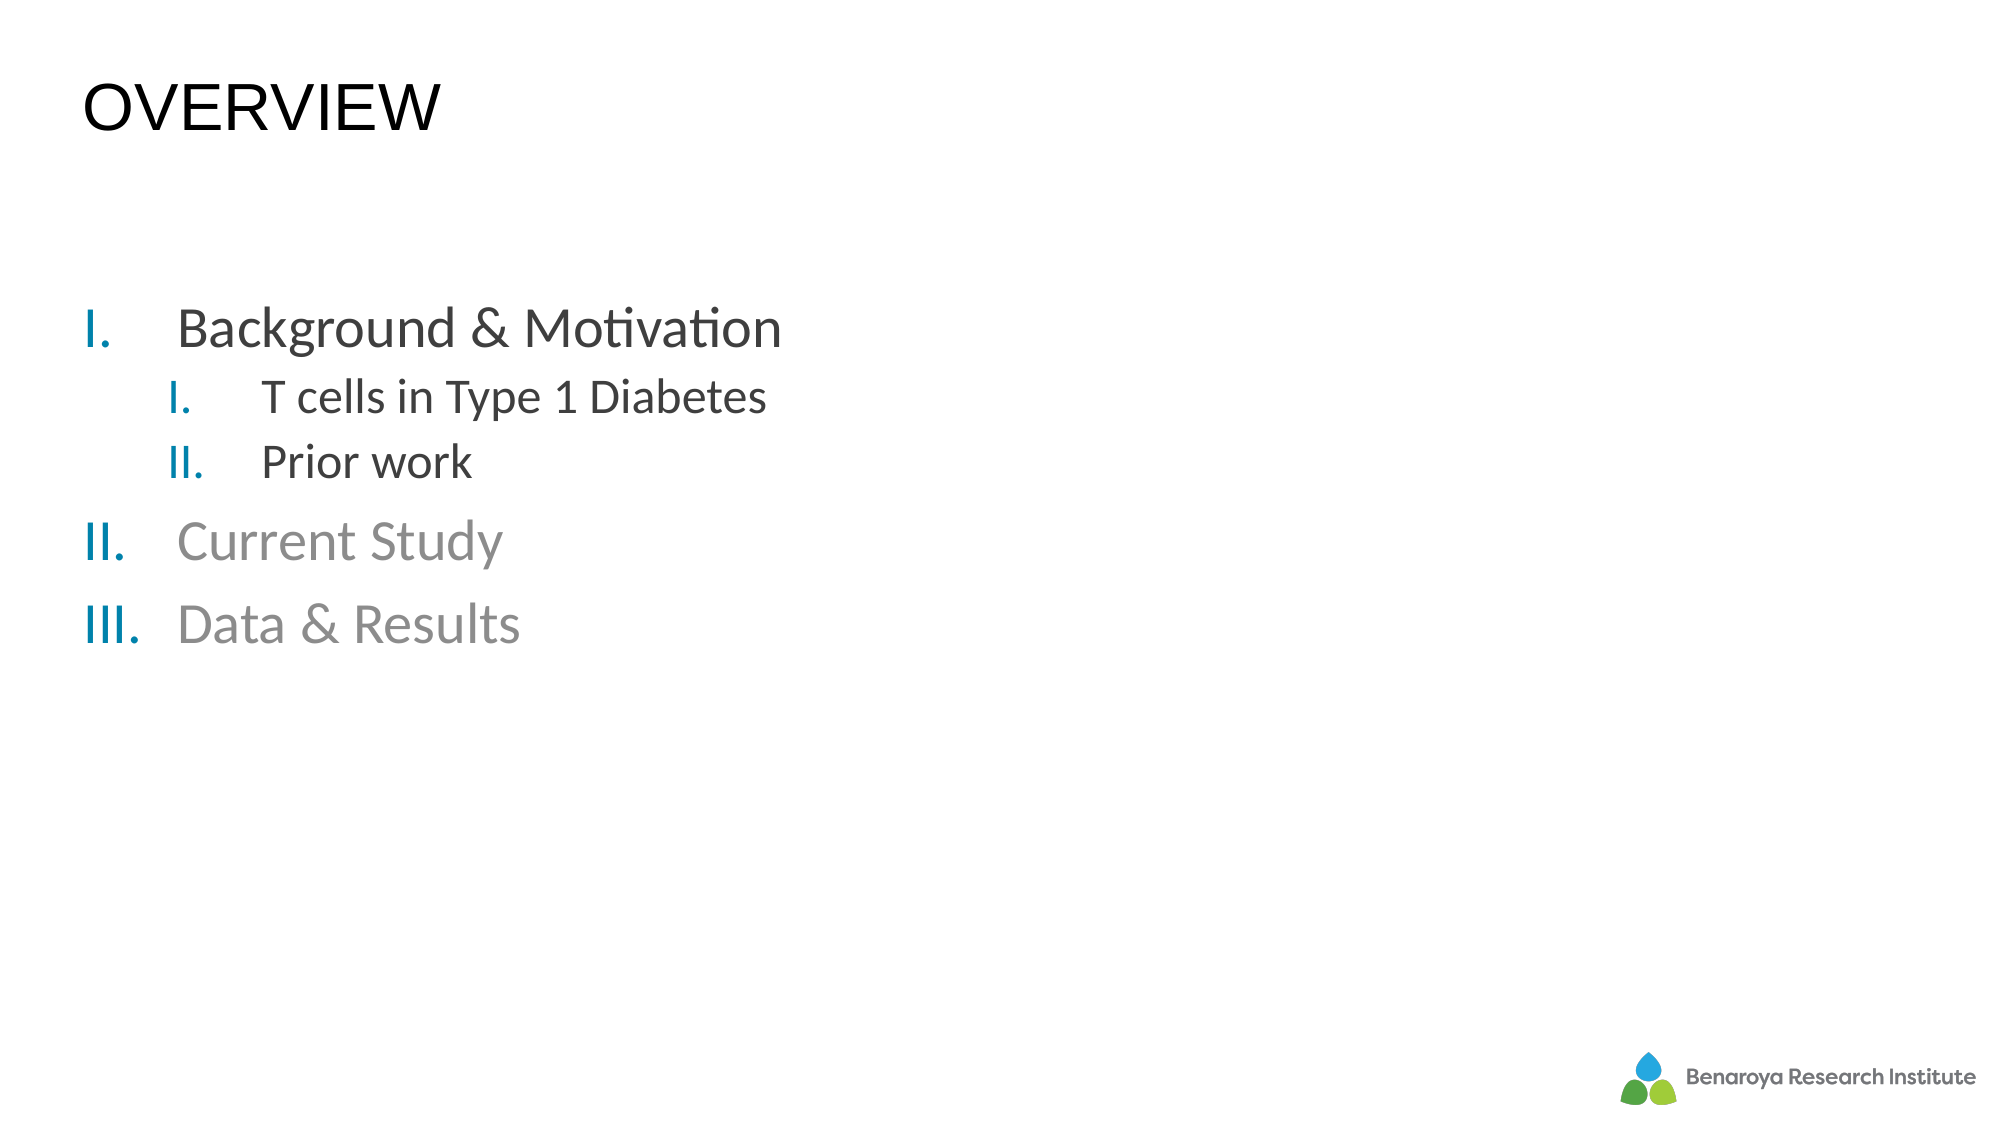

# Overview
Background & Motivation
T cells in Type 1 Diabetes
Prior work
Current Study
Data & Results